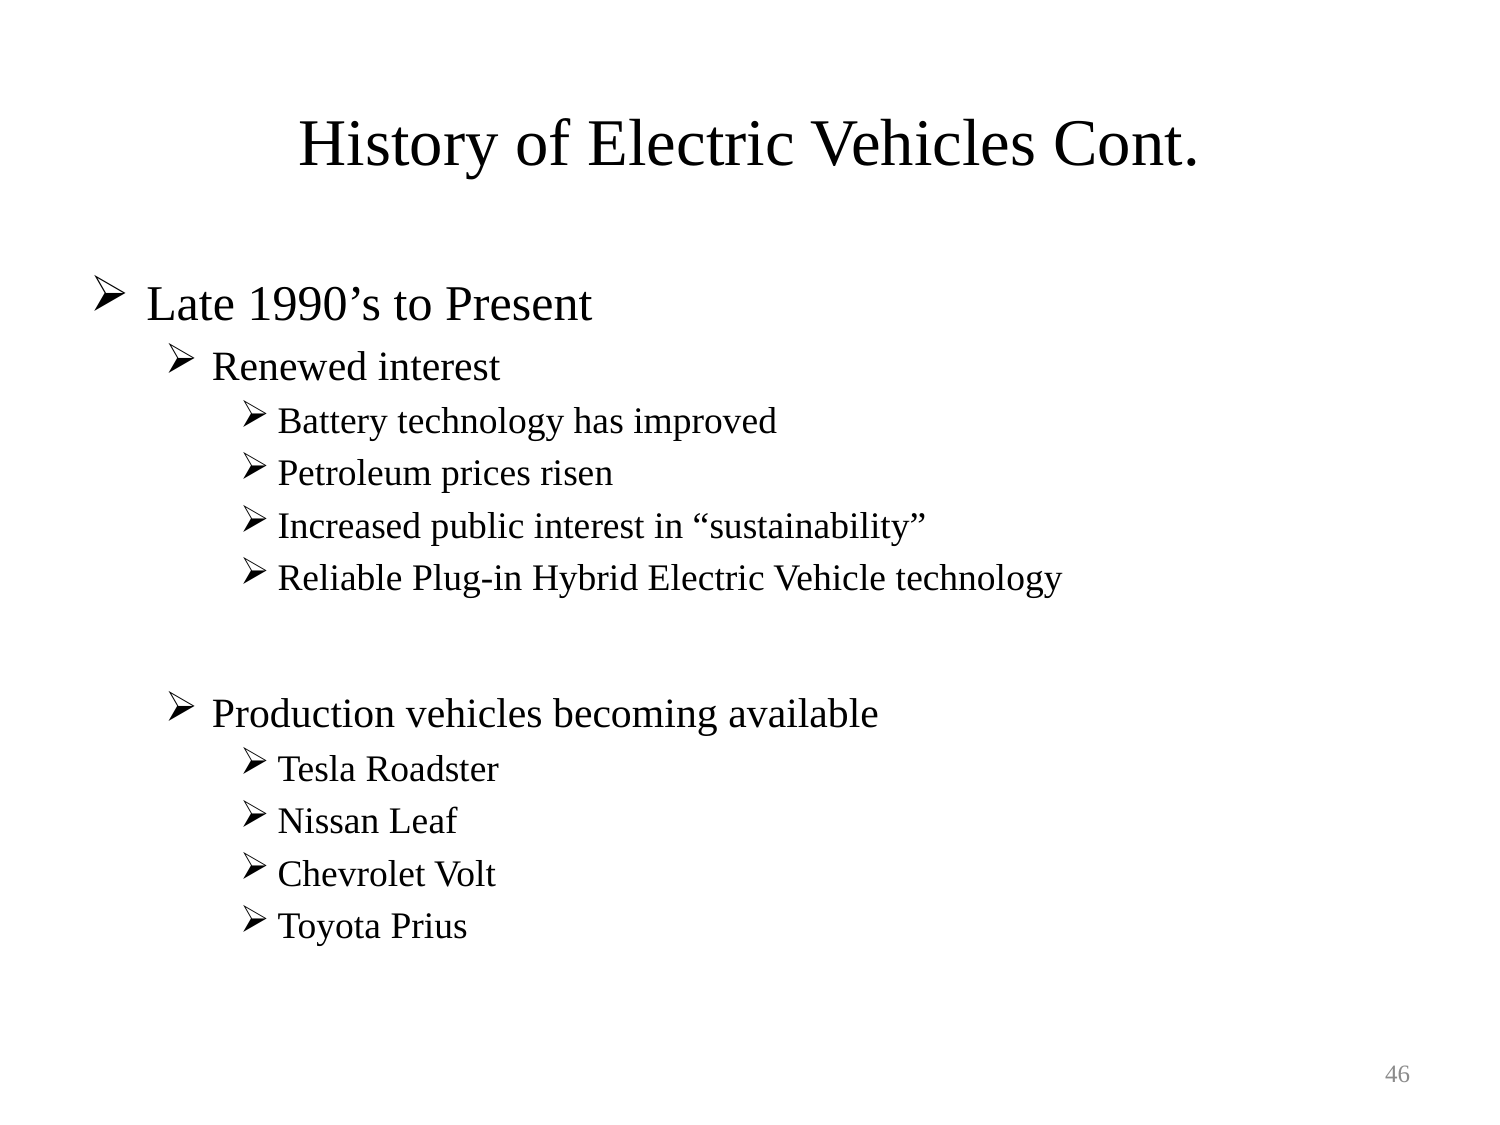

# History of Electric Vehicles Cont.
Late 1990’s to Present
Renewed interest
Battery technology has improved
Petroleum prices risen
Increased public interest in “sustainability”
Reliable Plug-in Hybrid Electric Vehicle technology

Production vehicles becoming available
Tesla Roadster
Nissan Leaf
Chevrolet Volt
Toyota Prius

46